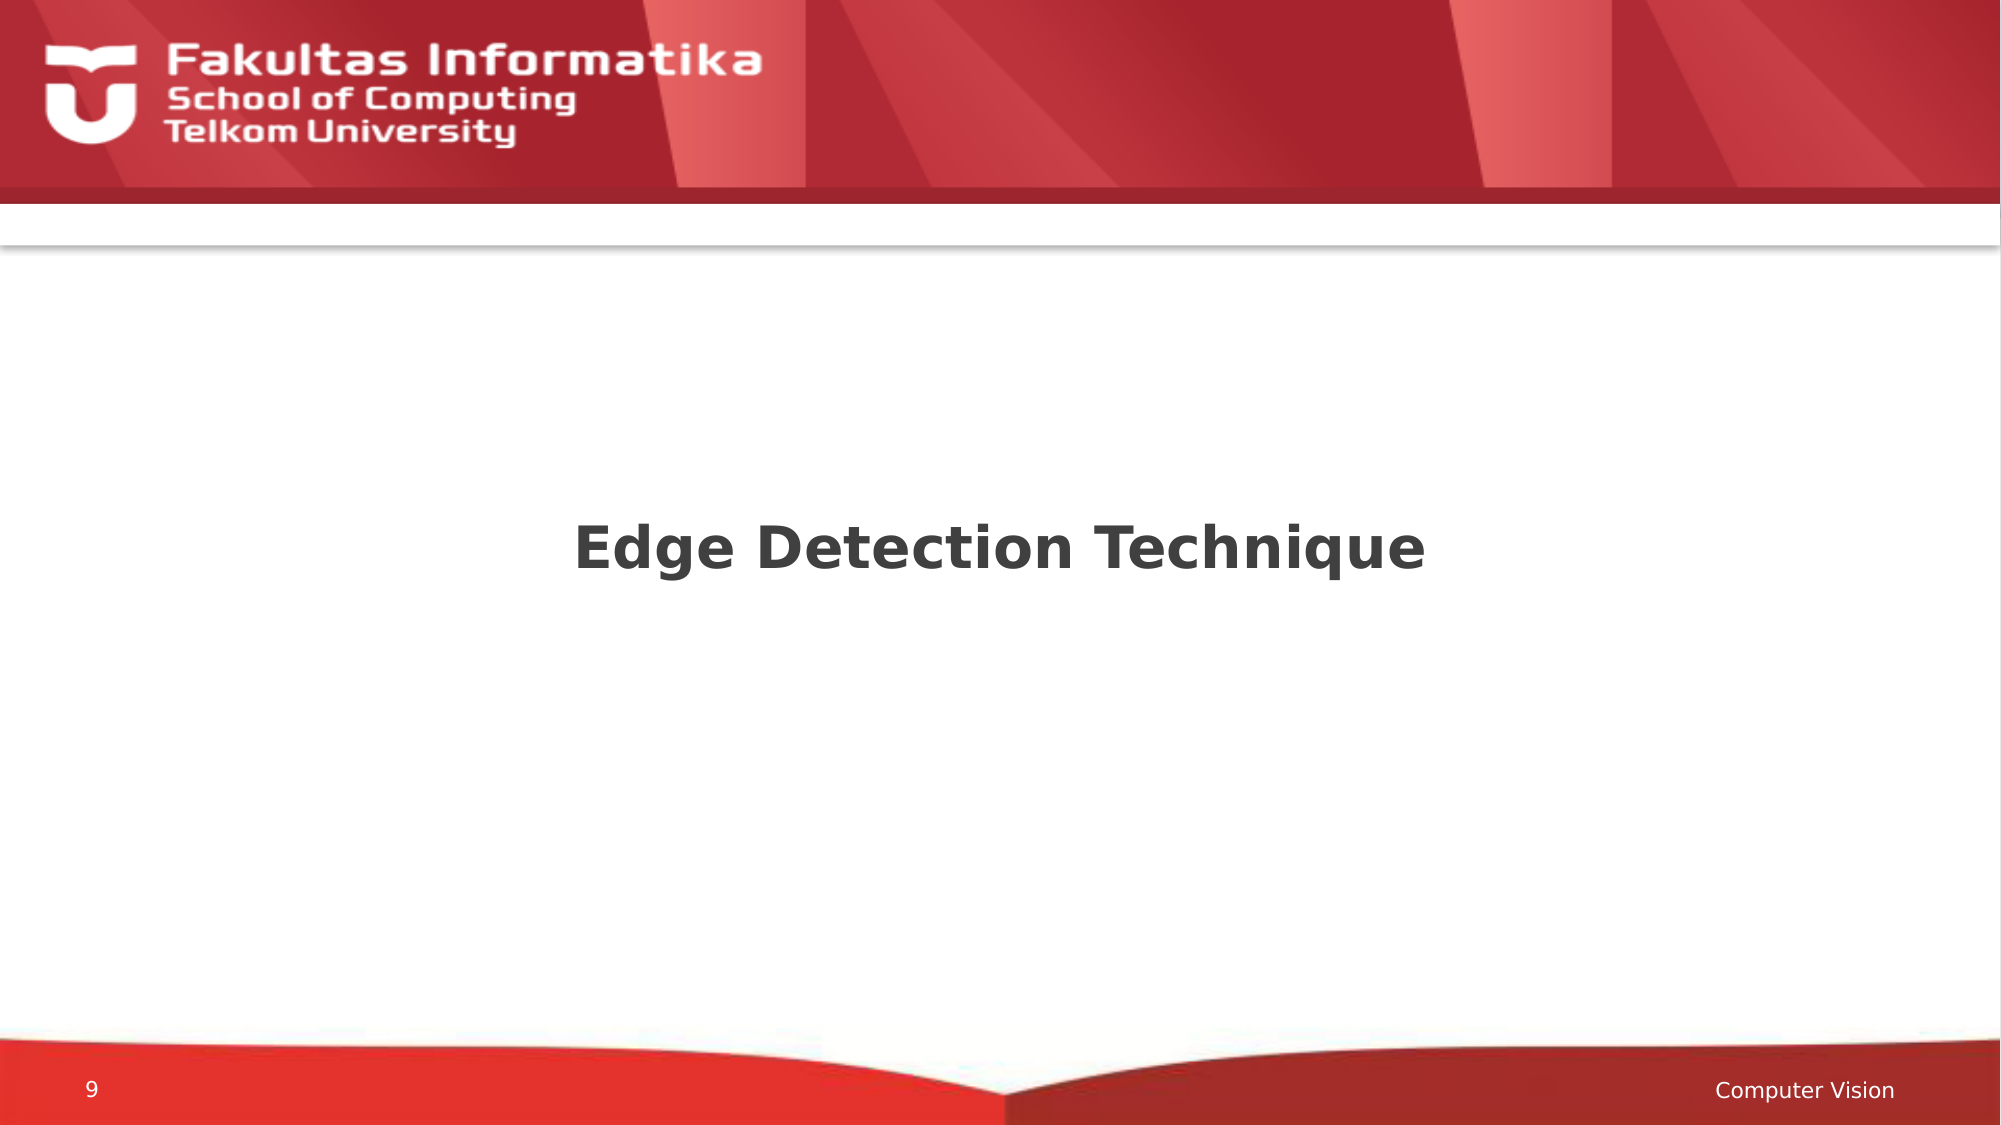

# Edge Detection Technique
Computer Vision
9